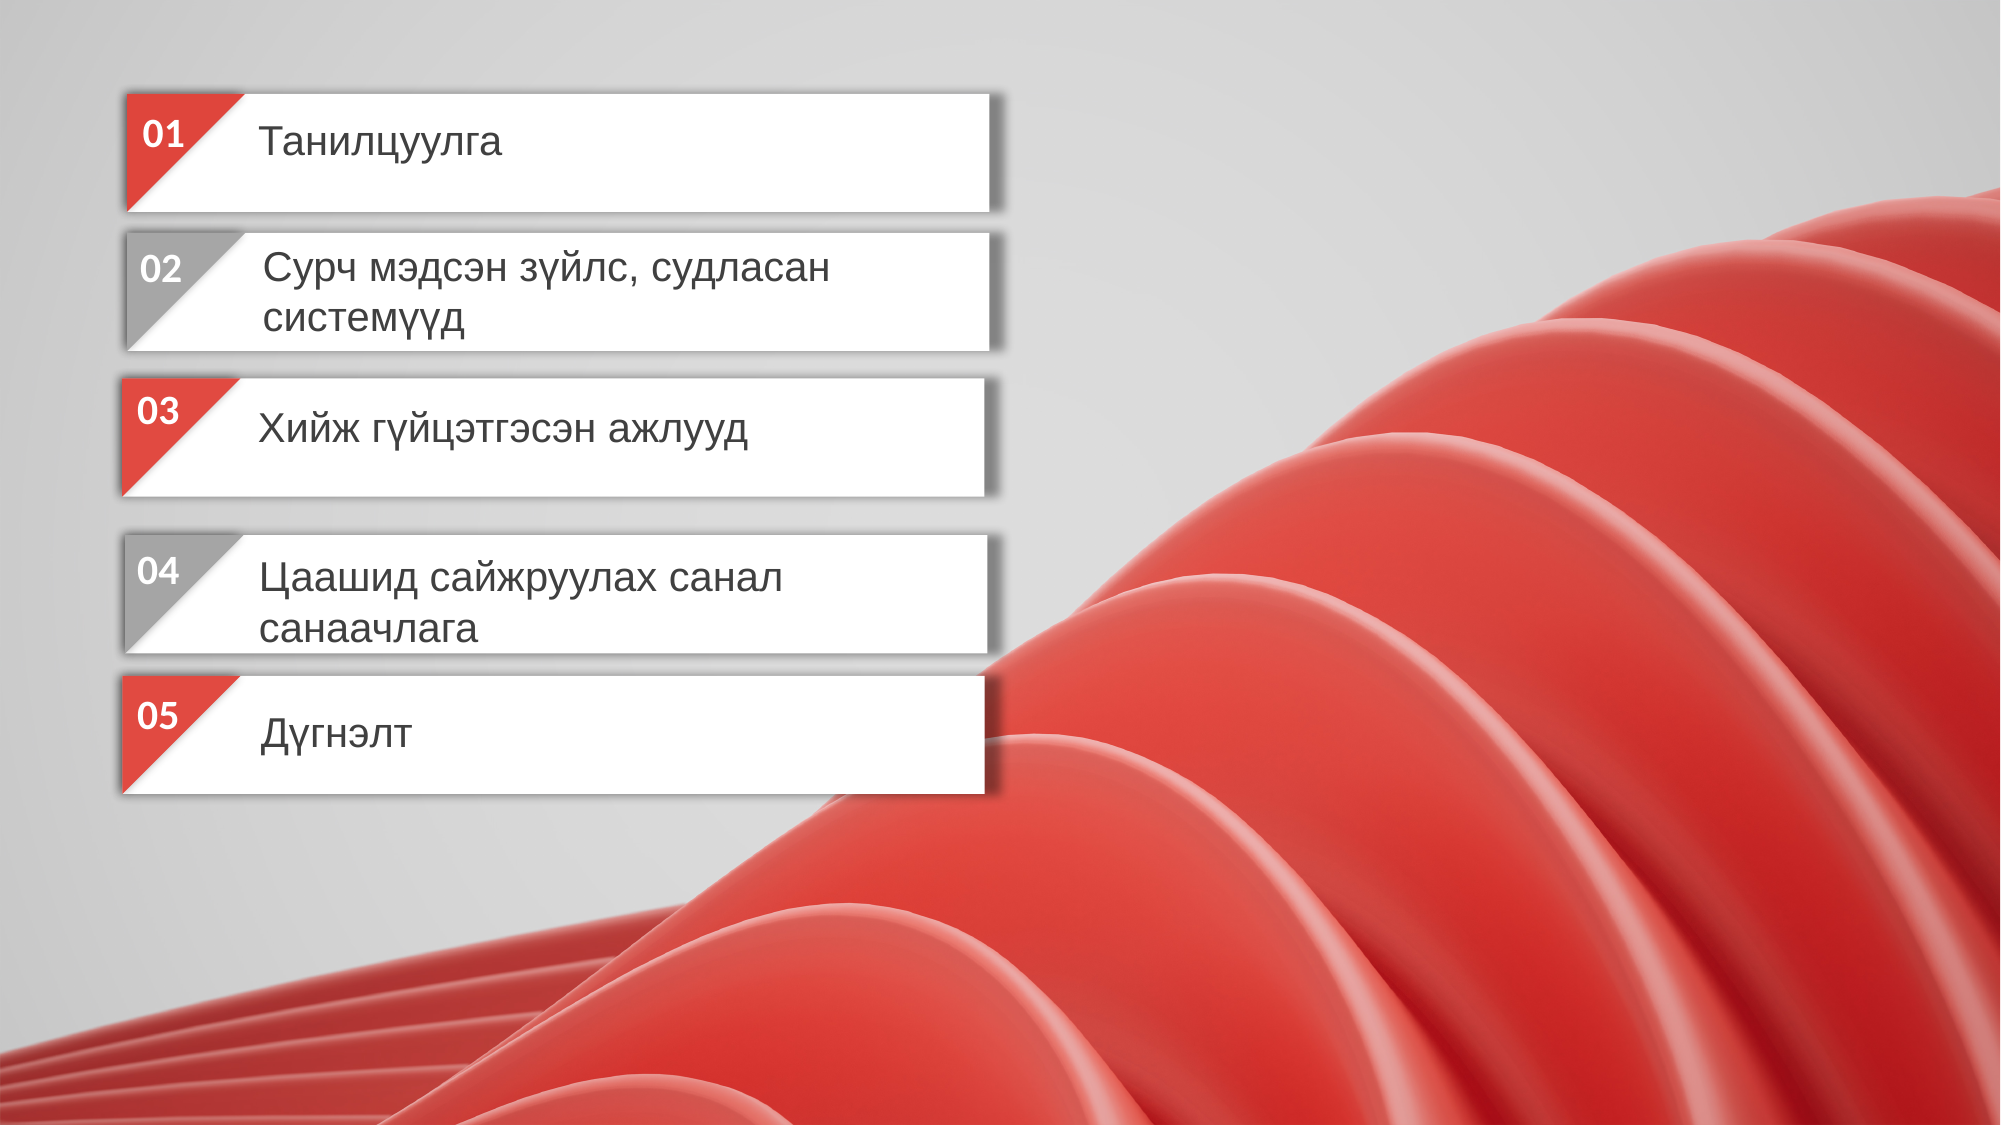

01
Танилцуулга

02

Сурч мэдсэн зүйлс, судласан системүүд

Хийж гүйцэтгэсэн ажлууд
03

04
Цаашид сайжруулах санал санаачлага

05
Дүгнэлт